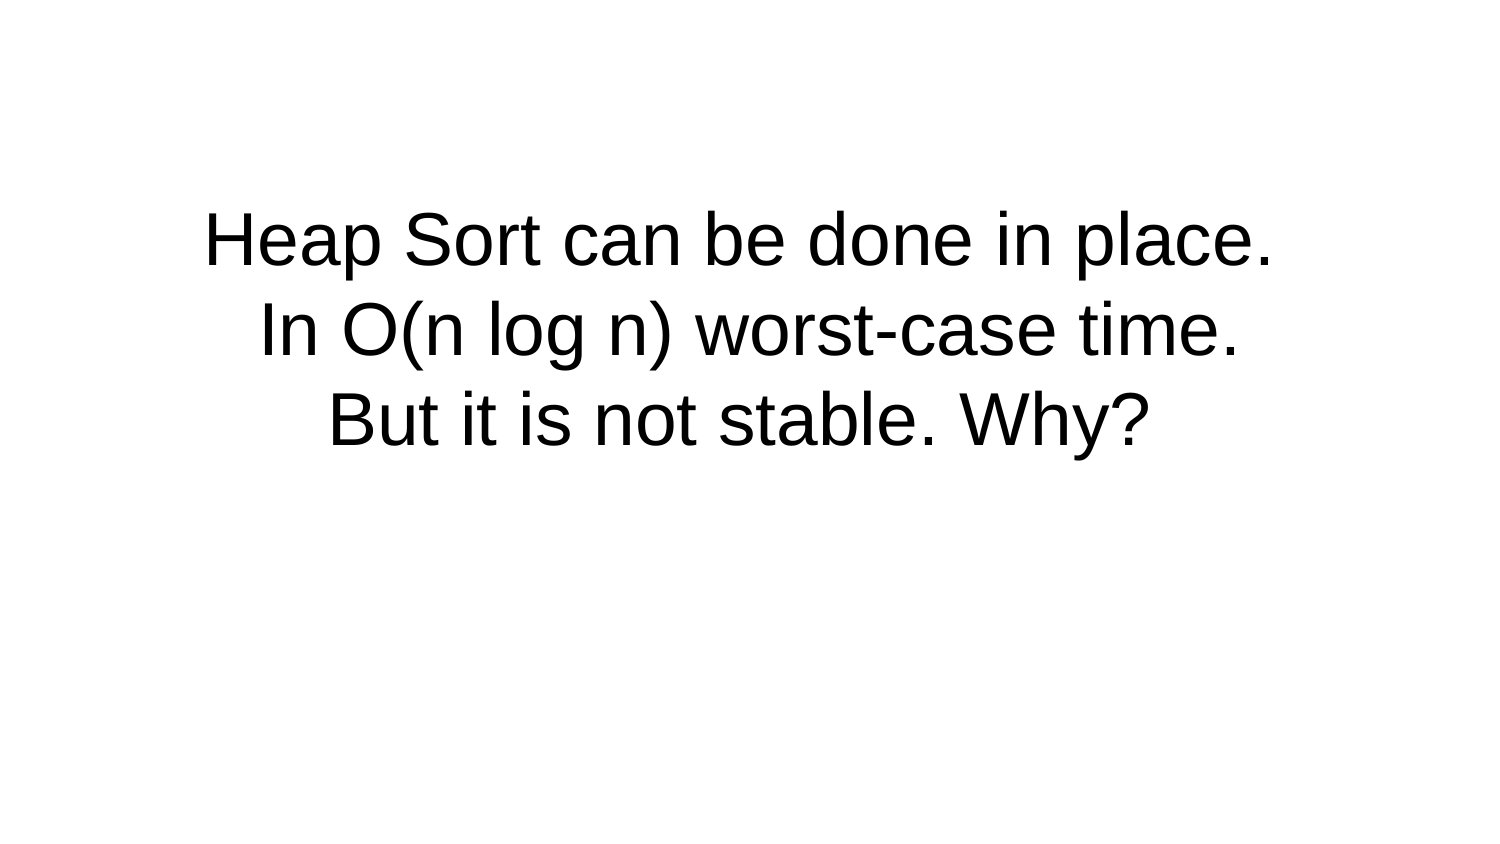

# Heap Sort can be done in place.
In O(n log n) worst-case time.
But it is not stable. Why?